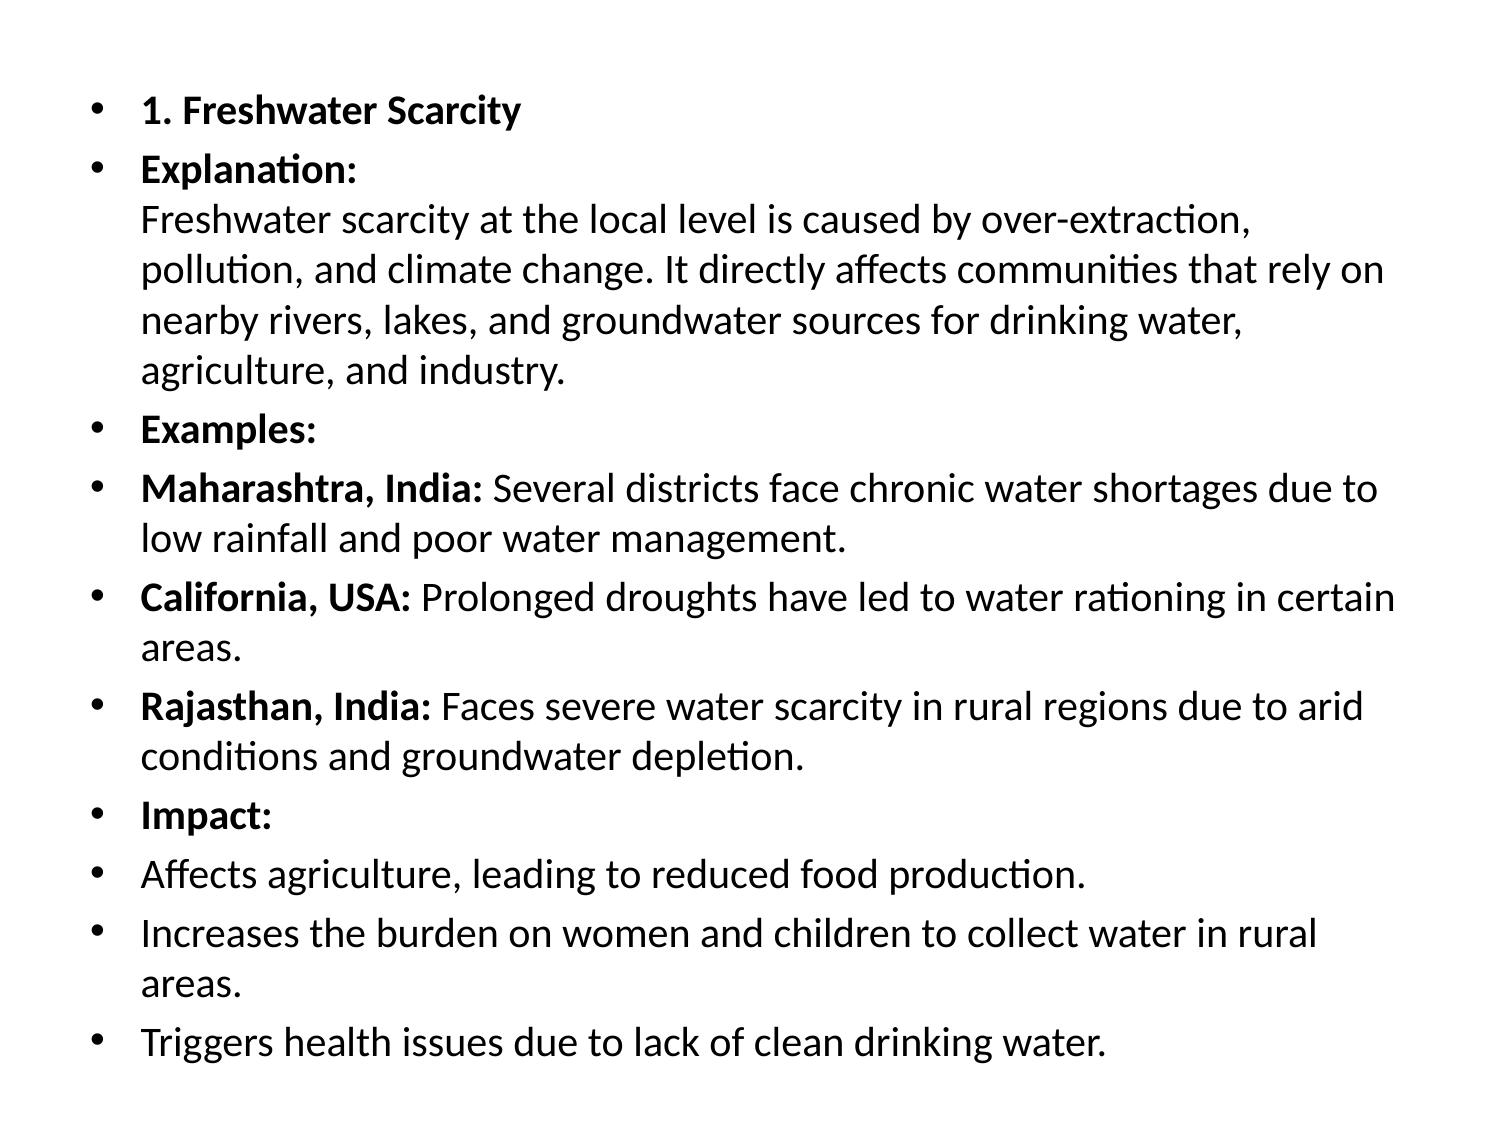

1. Freshwater Scarcity
Explanation:
Freshwater scarcity at the local level is caused by over-extraction, pollution, and climate change. It directly affects communities that rely on nearby rivers, lakes, and groundwater sources for drinking water, agriculture, and industry.
Examples:
Maharashtra, India: Several districts face chronic water shortages due to low rainfall and poor water management.
California, USA: Prolonged droughts have led to water rationing in certain areas.
Rajasthan, India: Faces severe water scarcity in rural regions due to arid conditions and groundwater depletion.
Impact:
Affects agriculture, leading to reduced food production.
Increases the burden on women and children to collect water in rural areas.
Triggers health issues due to lack of clean drinking water.